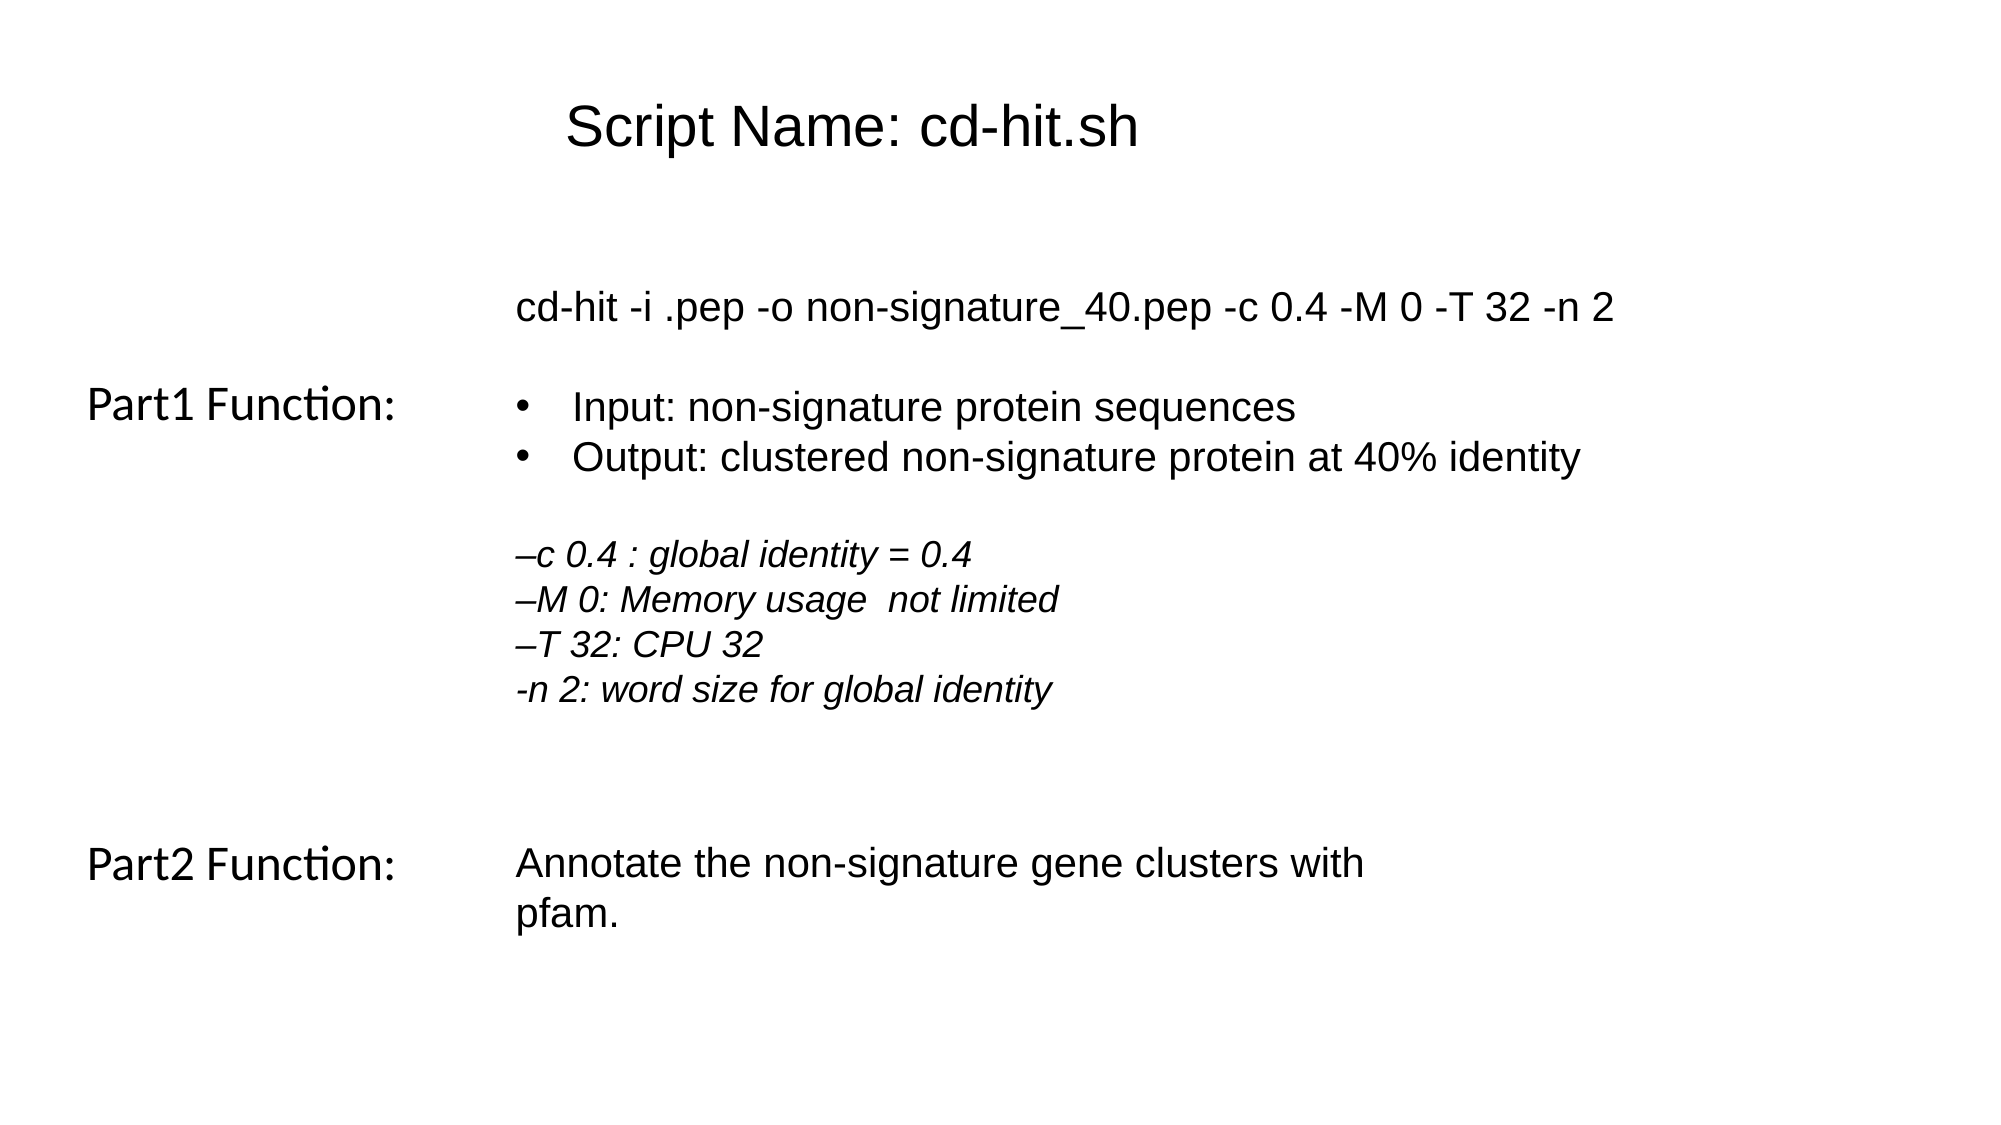

Script Name: cd-hit.sh
cd-hit -i .pep -o non-signature_40.pep -c 0.4 -M 0 -T 32 -n 2

Input: non-signature protein sequences
Output: clustered non-signature protein at 40% identity

–c 0.4 : global identity = 0.4
–M 0: Memory usage  not limited
–T 32: CPU 32
-n 2: word size for global identity
Part1 Function:
Part2 Function:
Annotate the non-signature gene clusters with pfam.